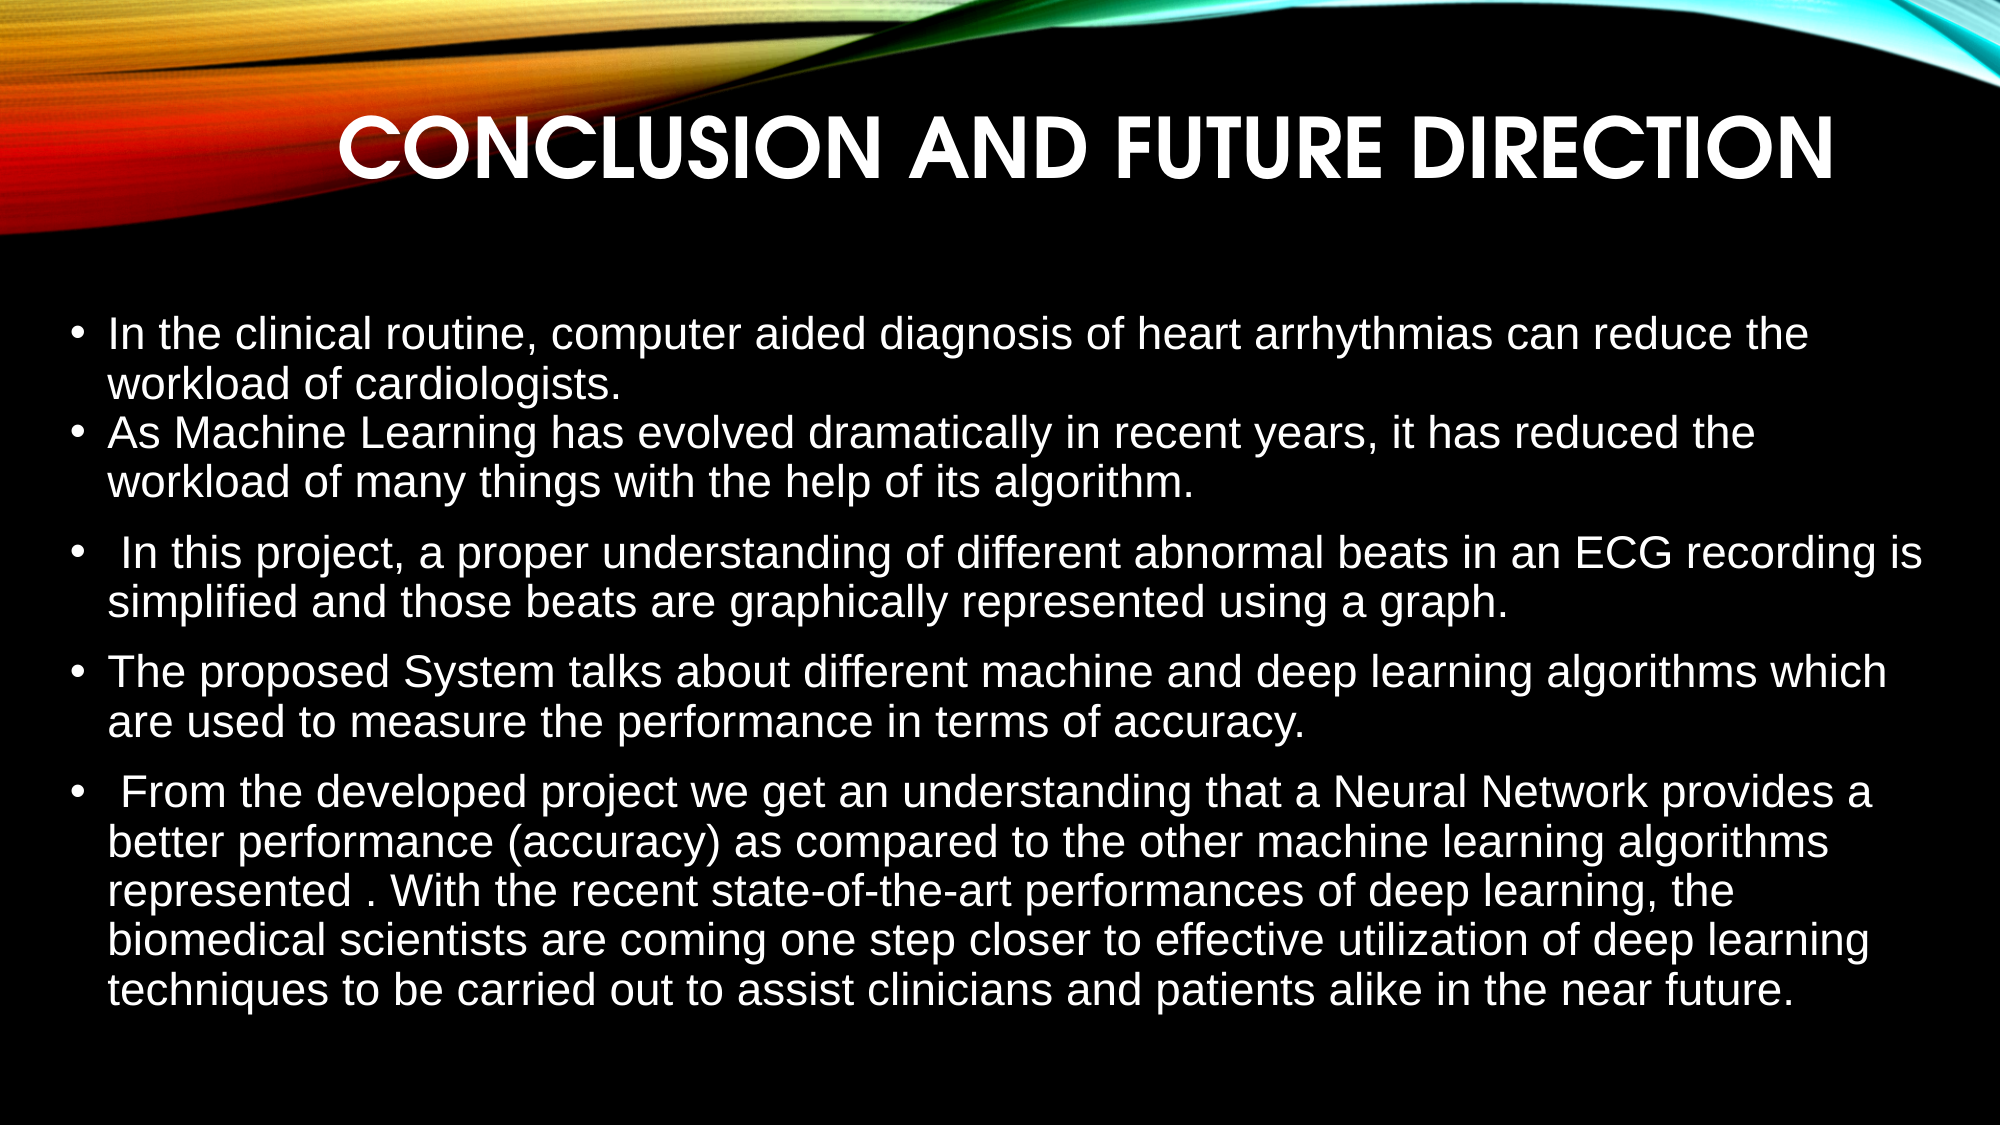

# CONCLUSION AND FUTURE DIRECTION
In the clinical routine, computer aided diagnosis of heart arrhythmias can reduce the workload of cardiologists.
As Machine Learning has evolved dramatically in recent years, it has reduced the workload of many things with the help of its algorithm.ms.
 In this project, a proper understanding of different abnormal beats in an ECG recording is simplified and those beats are graphically represented using a graph.
The proposed System talks about different machine and deep learning algorithms which are used to measure the performance in terms of accuracy.
 From the developed project we get an understanding that a Neural Network provides a better performance (accuracy) as compared to the other machine learning algorithms represented . With the recent state-of-the-art performances of deep learning, the biomedical scientists are coming one step closer to effective utilization of deep learning techniques to be carried out to assist clinicians and patients alike in the near future.